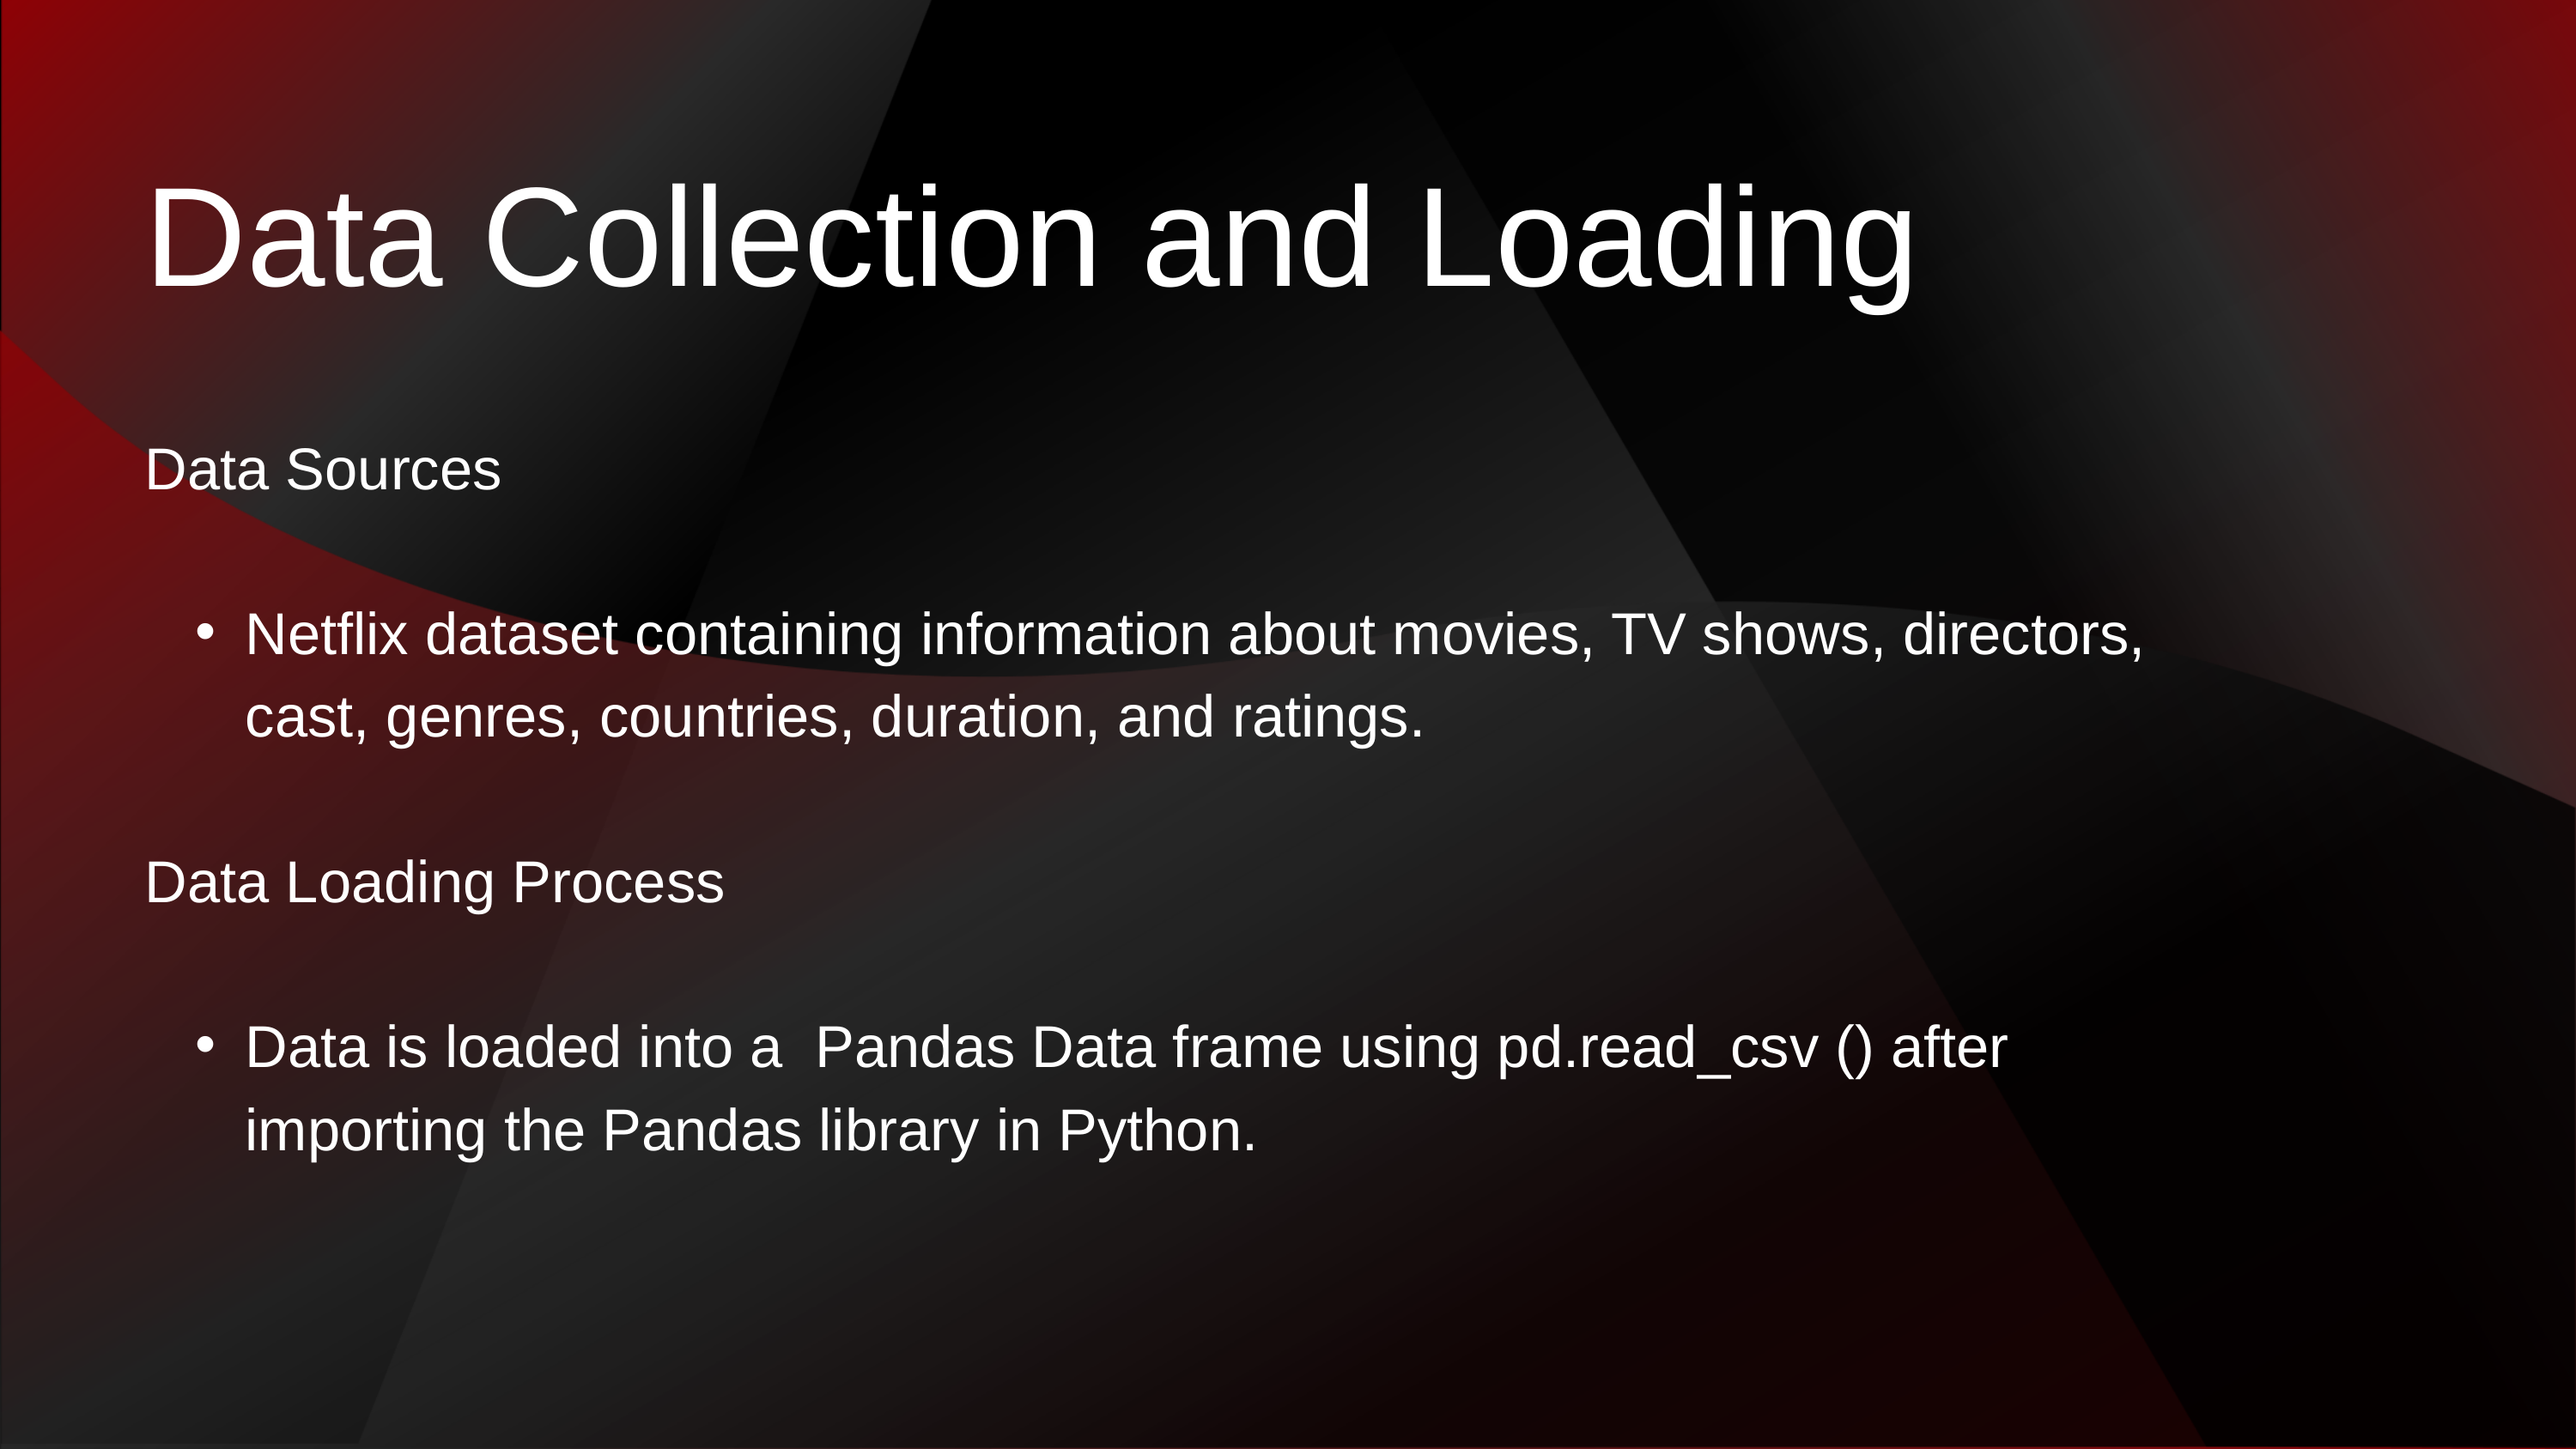

Data Collection and Loading
Data Sources

Netflix dataset containing information about movies, TV shows, directors, cast, genres, countries, duration, and ratings.

Data Loading Process

Data is loaded into a  Pandas Data frame using pd.read_csv () after importing the Pandas library in Python.